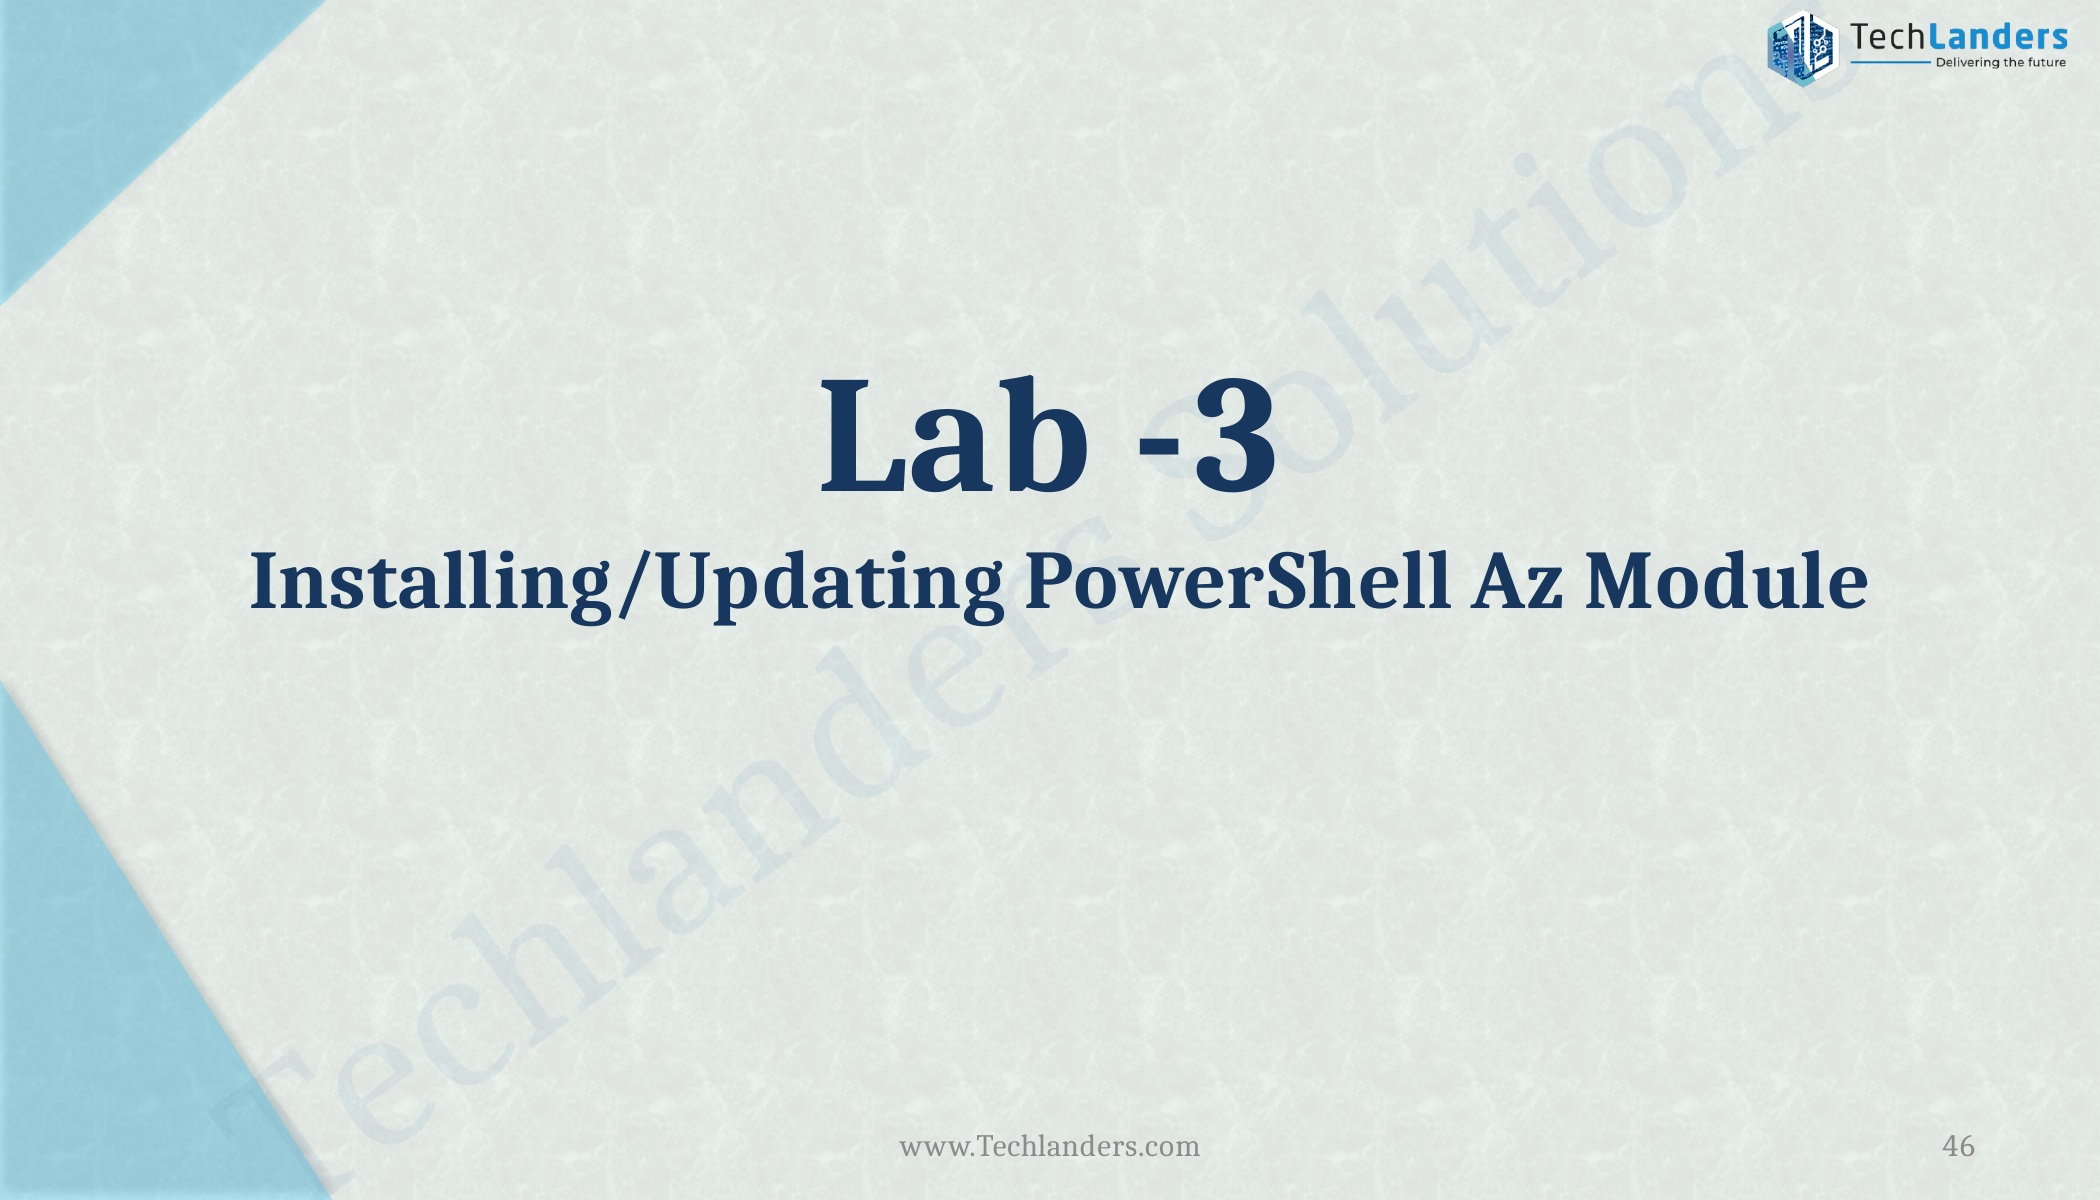

# Lab -3 Installing/Updating PowerShell Az Module
www.Techlanders.com
46